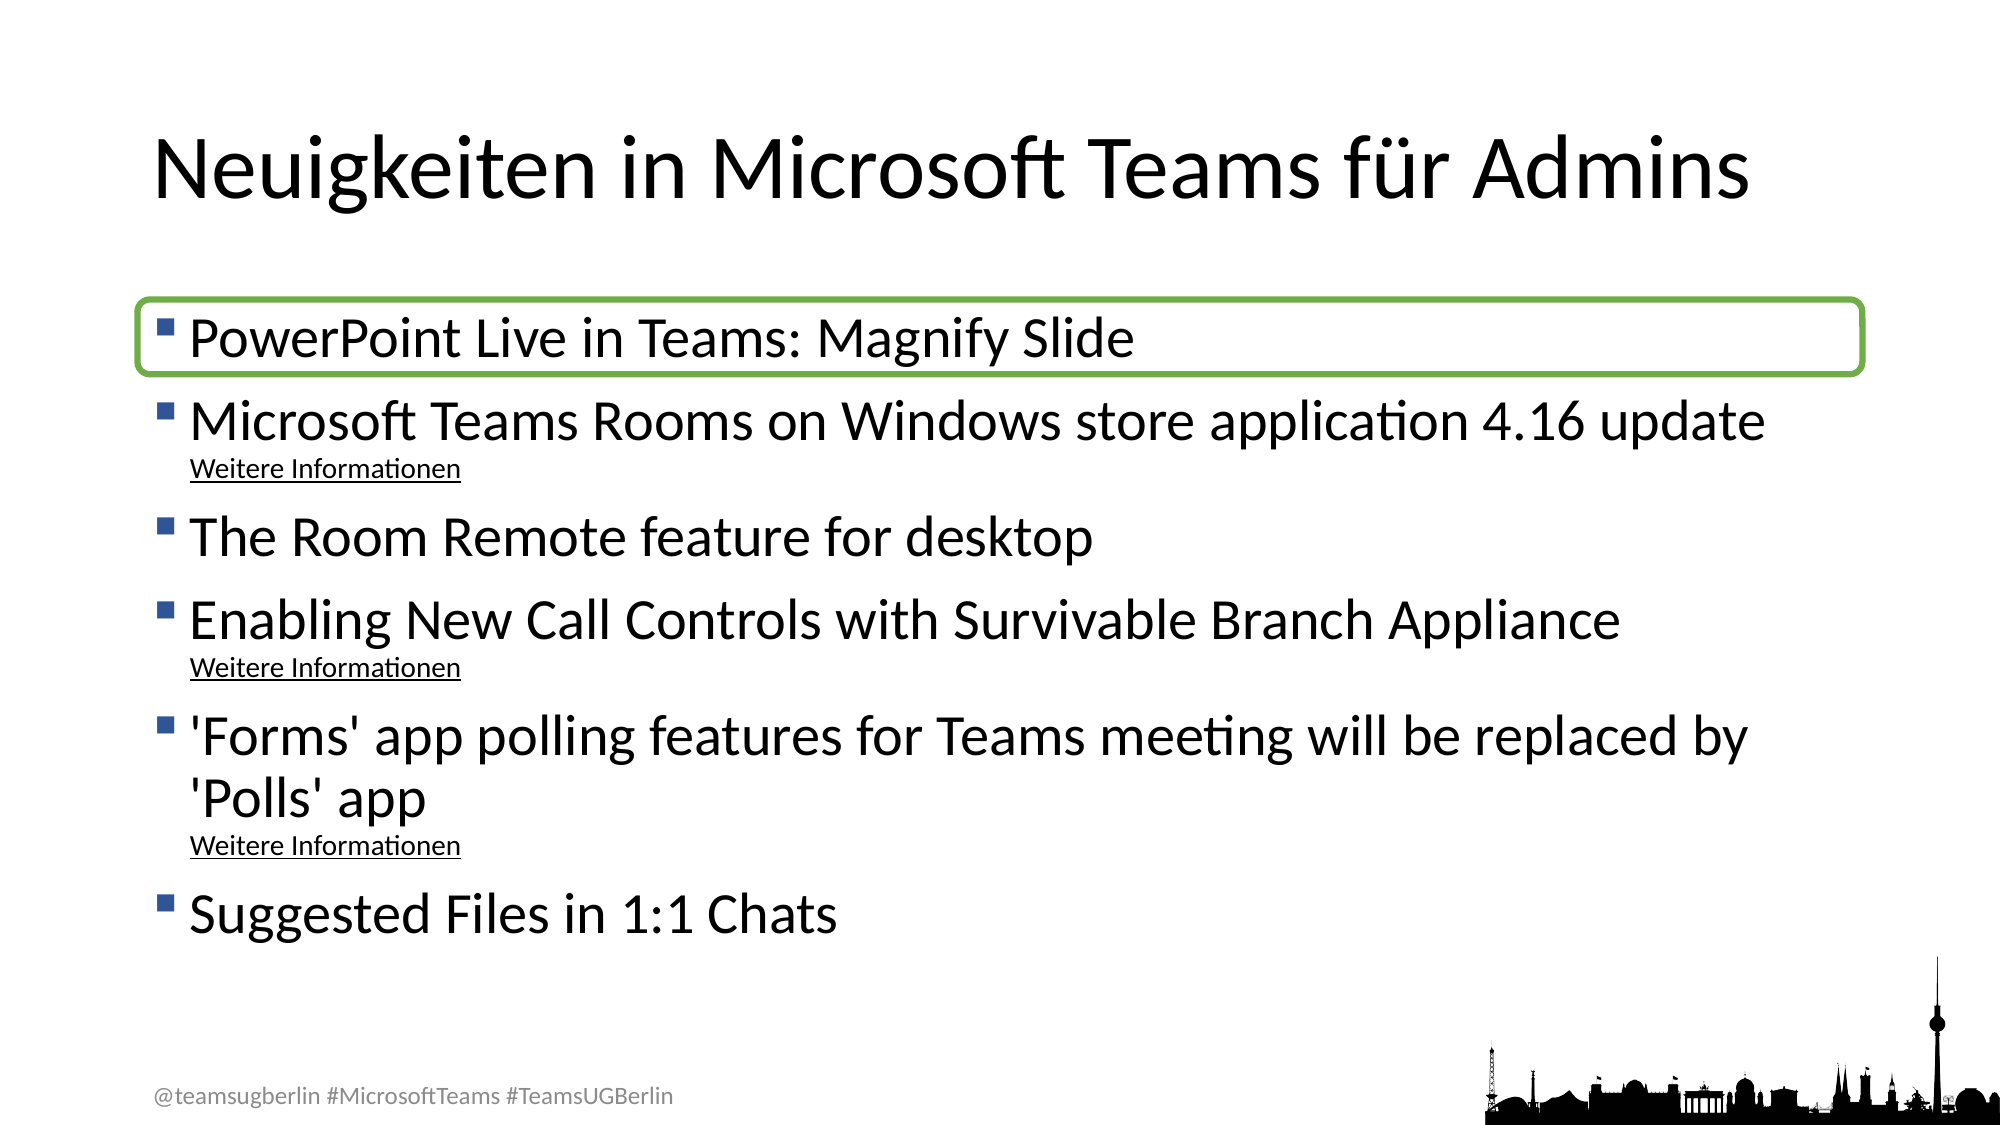

# Neuigkeiten in Microsoft Teams für Admins

PowerPoint Live in Teams: Magnify Slide
Microsoft Teams Rooms on Windows store application 4.16 update
Weitere Informationen
The Room Remote feature for desktop
Enabling New Call Controls with Survivable Branch Appliance
Weitere Informationen
'Forms' app polling features for Teams meeting will be replaced by 'Polls' app
Weitere Informationen
Suggested Files in 1:1 Chats